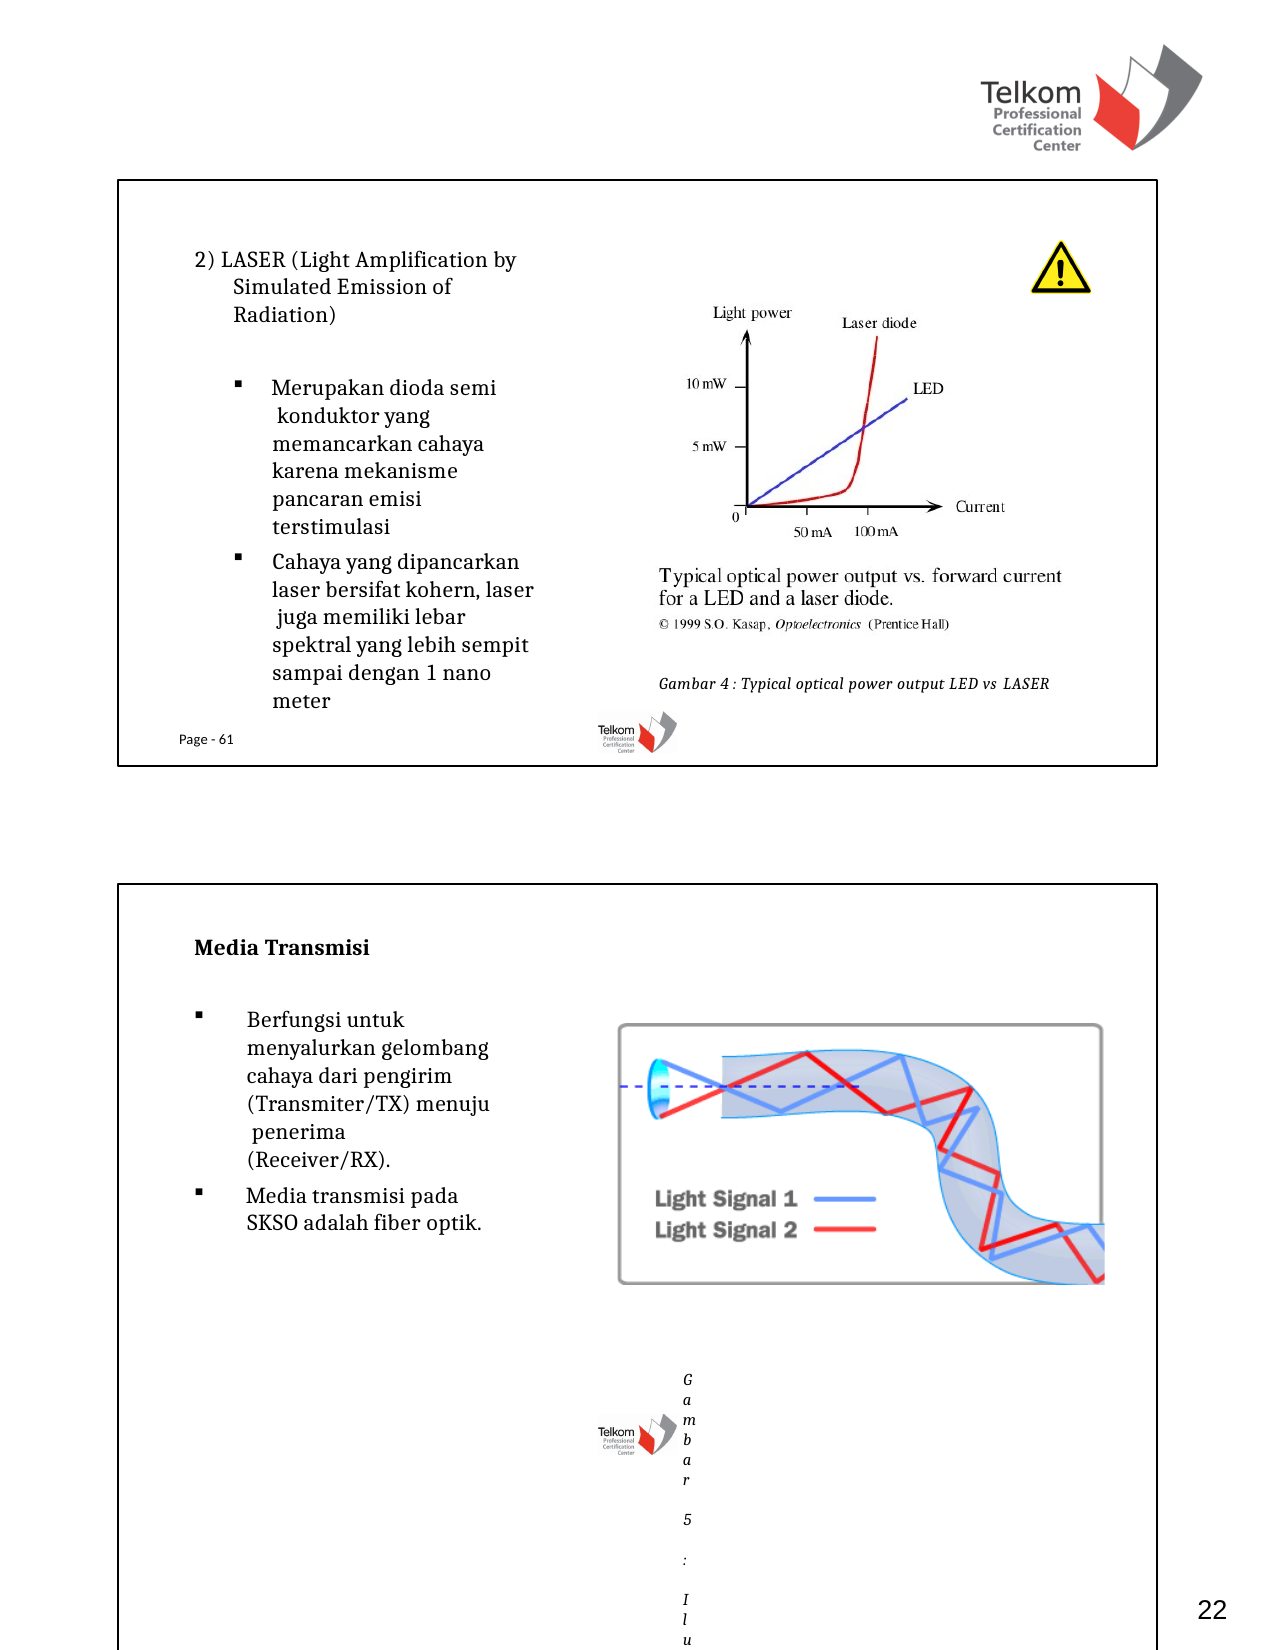

2) LASER (Light Amplification by  Simulated Emission of  Radiation)

Merupakan dioda semi  konduktor yang  memancarkan cahaya  karena mekanisme  pancaran emisi  terstimulasi
Cahaya yang dipancarkan  laser bersifat kohern, laser  juga memiliki lebar  spektral yang lebih sempit  sampai dengan 1 nano  meter
Gambar 4 : Typical optical power output LED vs LASER

Page - 61

Media Transmisi

Berfungsi untuk  menyalurkan gelombang  cahaya dari pengirim  (Transmiter/TX) menuju  penerima (Receiver/RX).
Media transmisi pada  SKSO adalah fiber optik.

Gambar 5 : Ilustrasi cahaya di dalam core optic

Page - 62

22